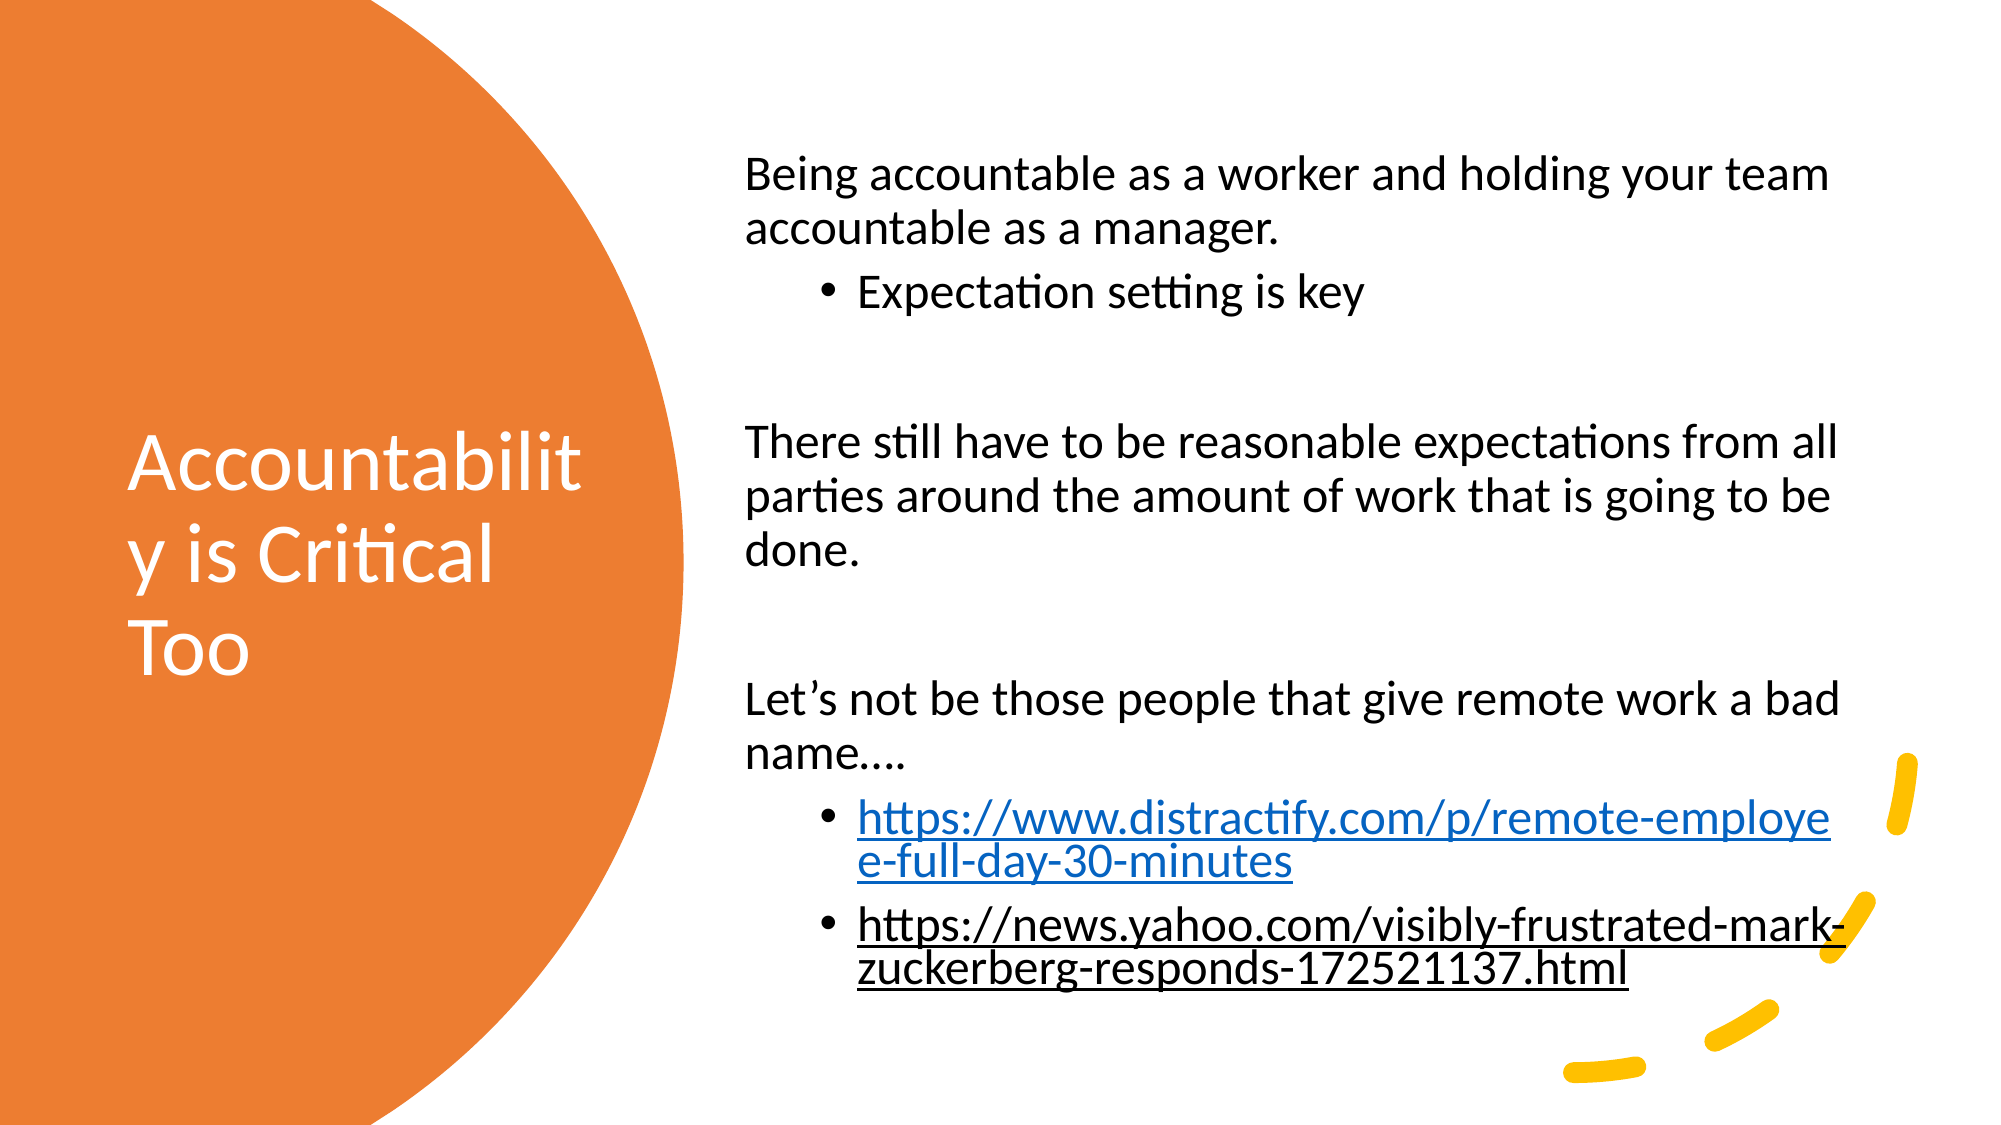

Being accountable as a worker and holding your team accountable as a manager.
Expectation setting is key

There still have to be reasonable expectations from all parties around the amount of work that is going to be done.

Let’s not be those people that give remote work a bad name….
https://www.distractify.com/p/remote-employee-full-day-30-minutes
https://news.yahoo.com/visibly-frustrated-mark-zuckerberg-responds-172521137.html
# Accountability is Critical Too